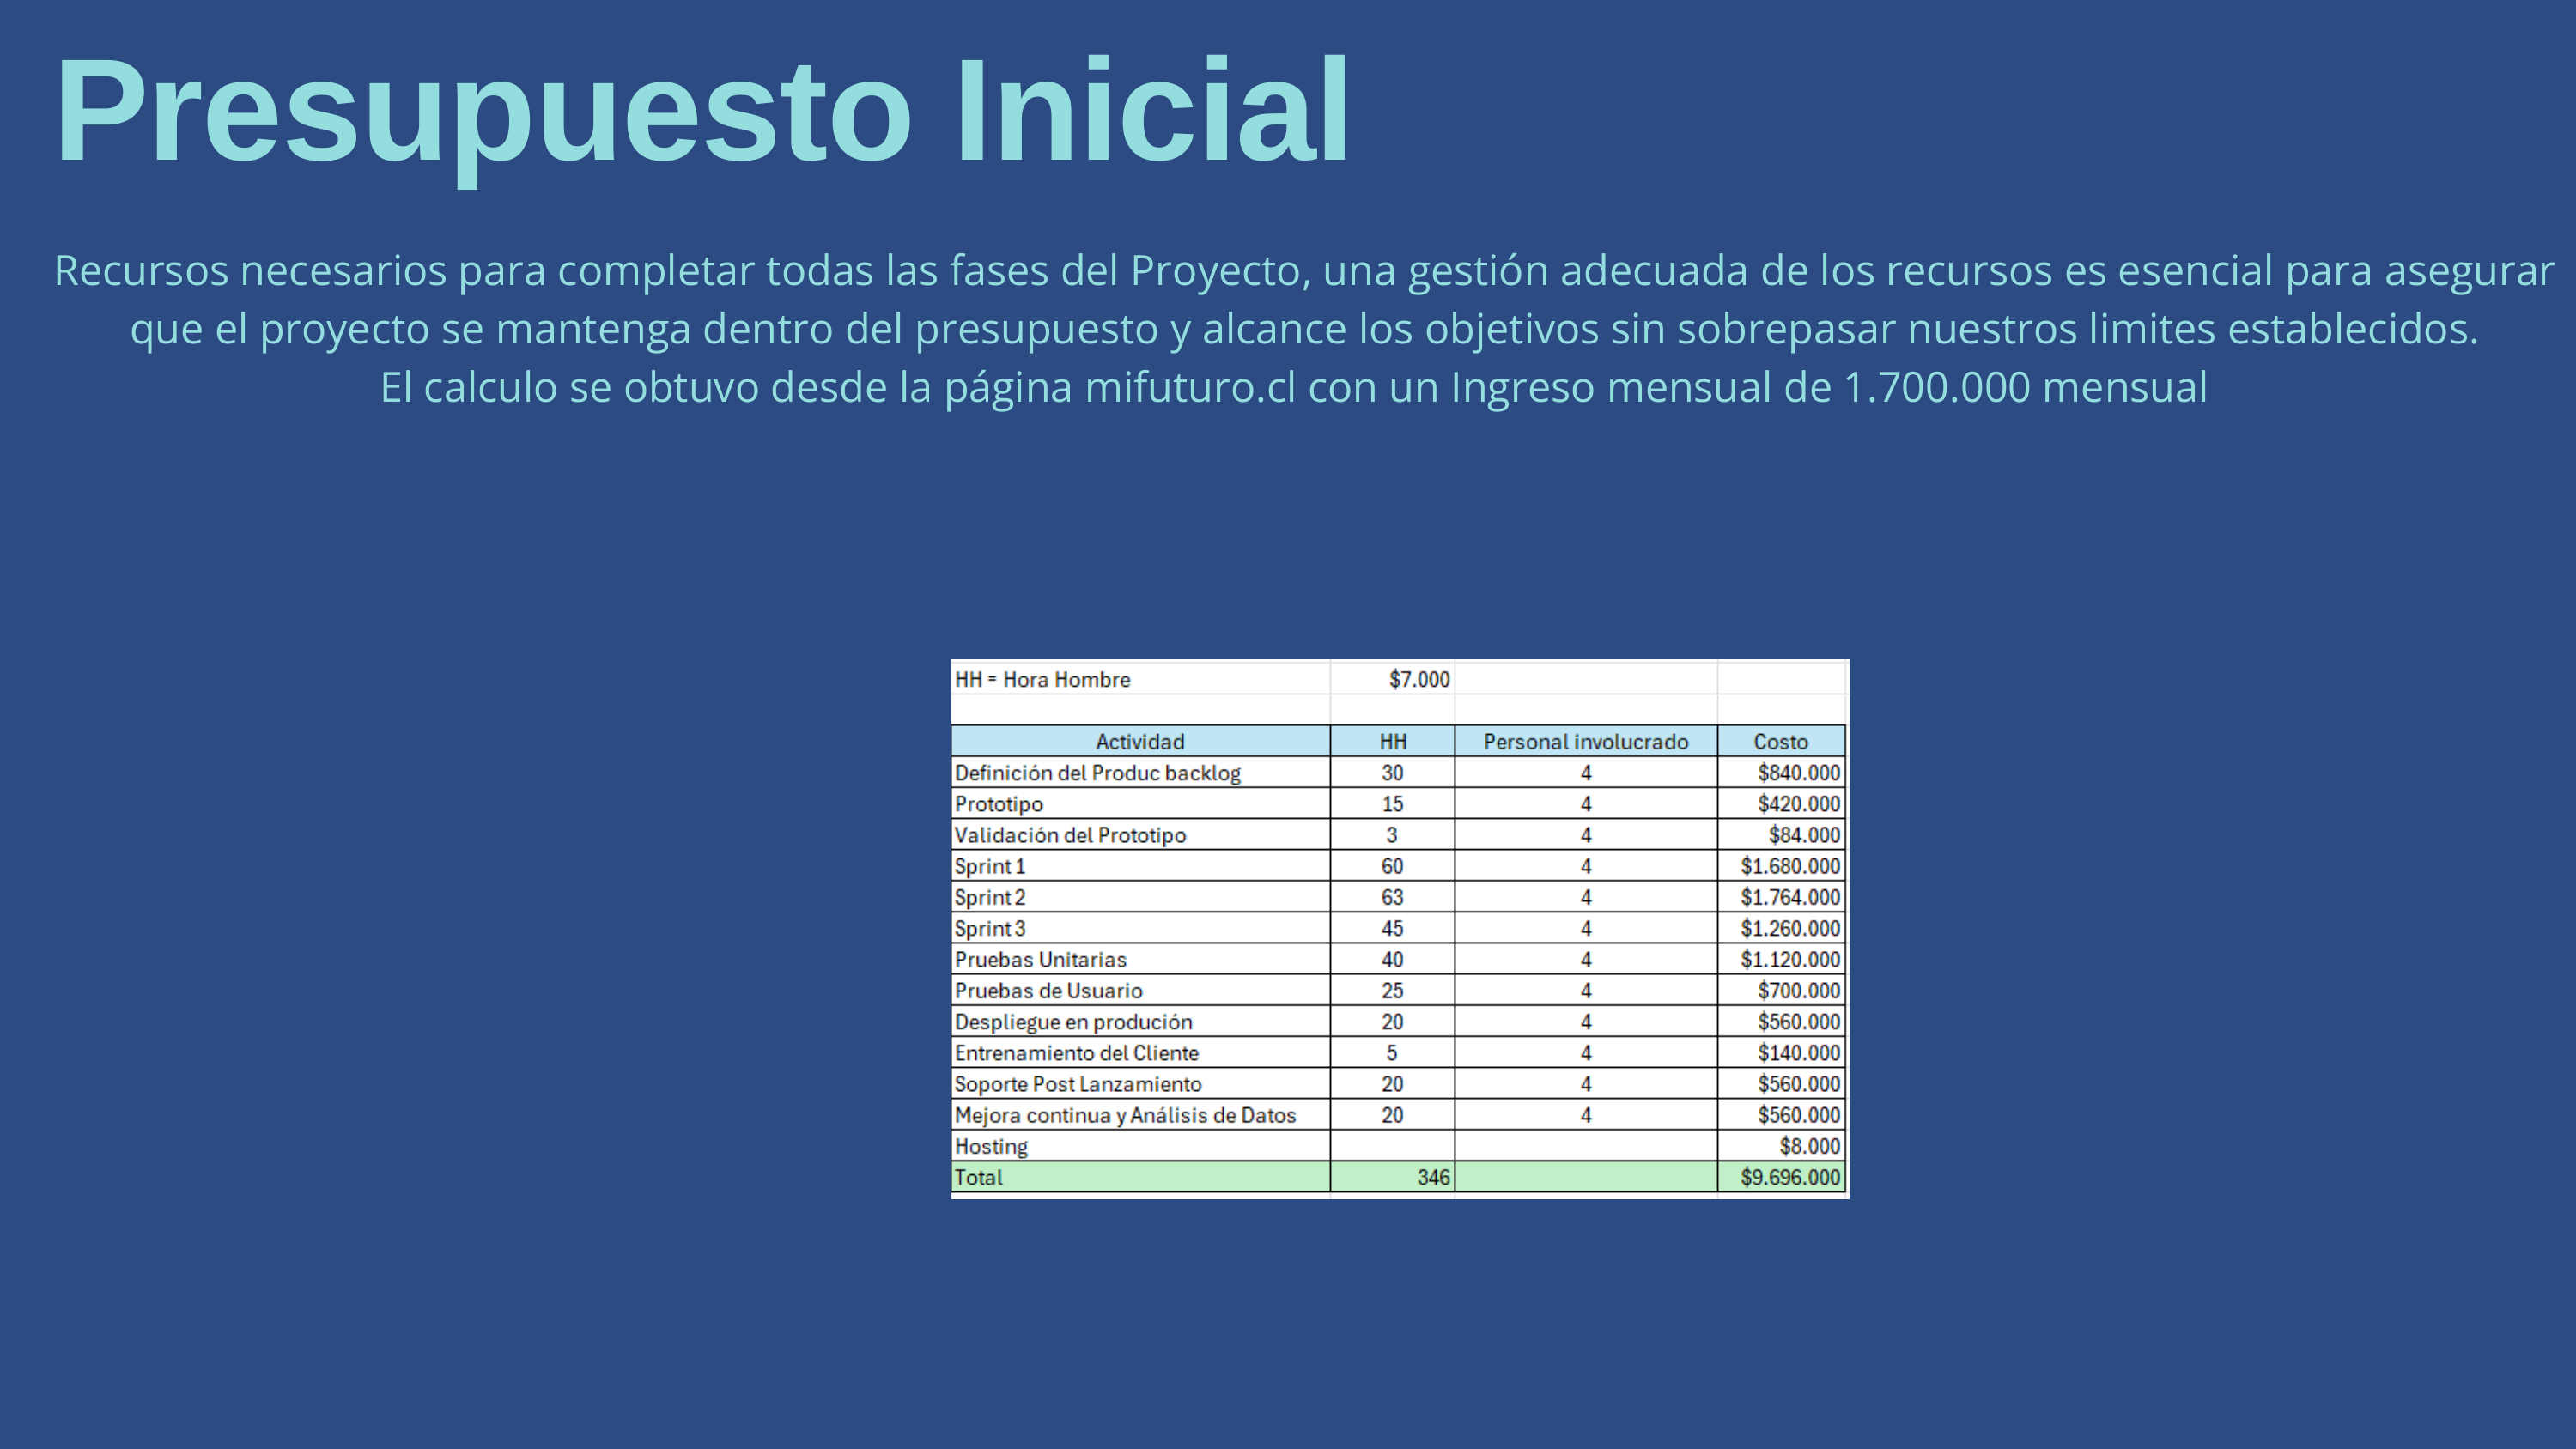

Presupuesto Inicial
Recursos necesarios para completar todas las fases del Proyecto, una gestión adecuada de los recursos es esencial para asegurar que el proyecto se mantenga dentro del presupuesto y alcance los objetivos sin sobrepasar nuestros limites establecidos.
El calculo se obtuvo desde la página mifuturo.cl con un Ingreso mensual de 1.700.000 mensual